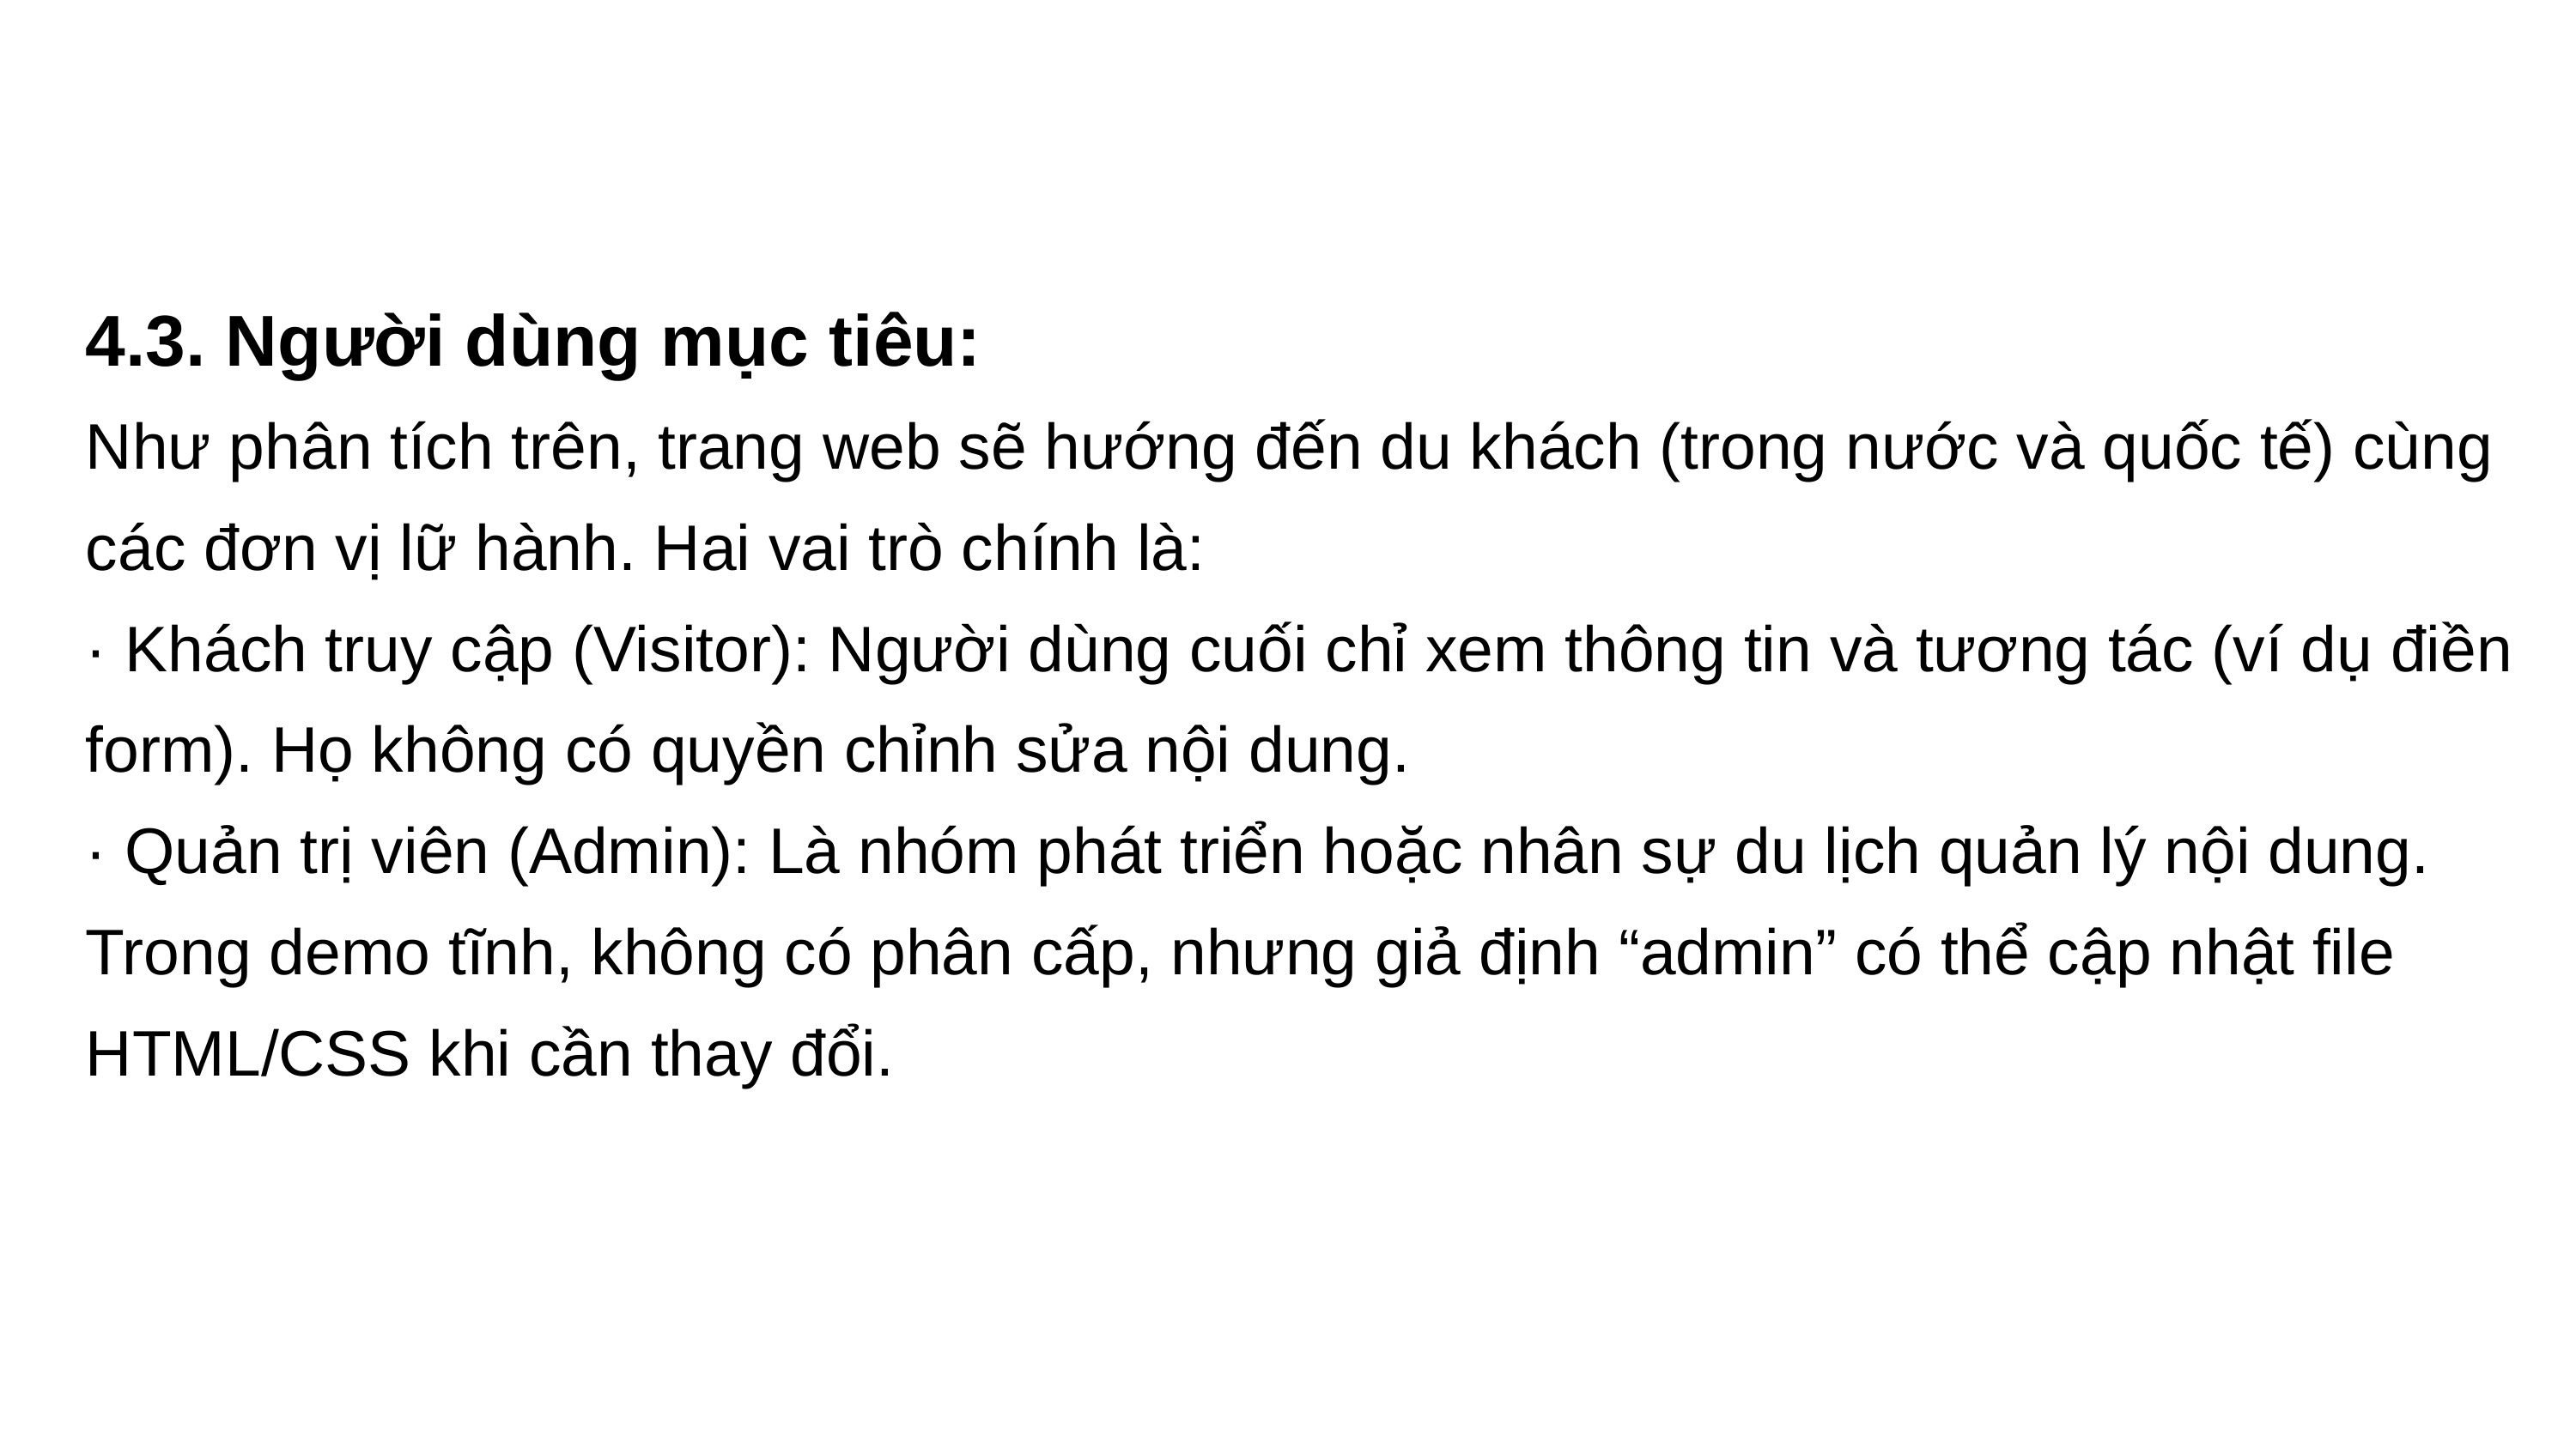

4.3. Người dùng mục tiêu:
Như phân tích trên, trang web sẽ hướng đến du khách (trong nước và quốc tế) cùng các đơn vị lữ hành. Hai vai trò chính là:
· Khách truy cập (Visitor): Người dùng cuối chỉ xem thông tin và tương tác (ví dụ điền form). Họ không có quyền chỉnh sửa nội dung.
· Quản trị viên (Admin): Là nhóm phát triển hoặc nhân sự du lịch quản lý nội dung. Trong demo tĩnh, không có phân cấp, nhưng giả định “admin” có thể cập nhật file HTML/CSS khi cần thay đổi.